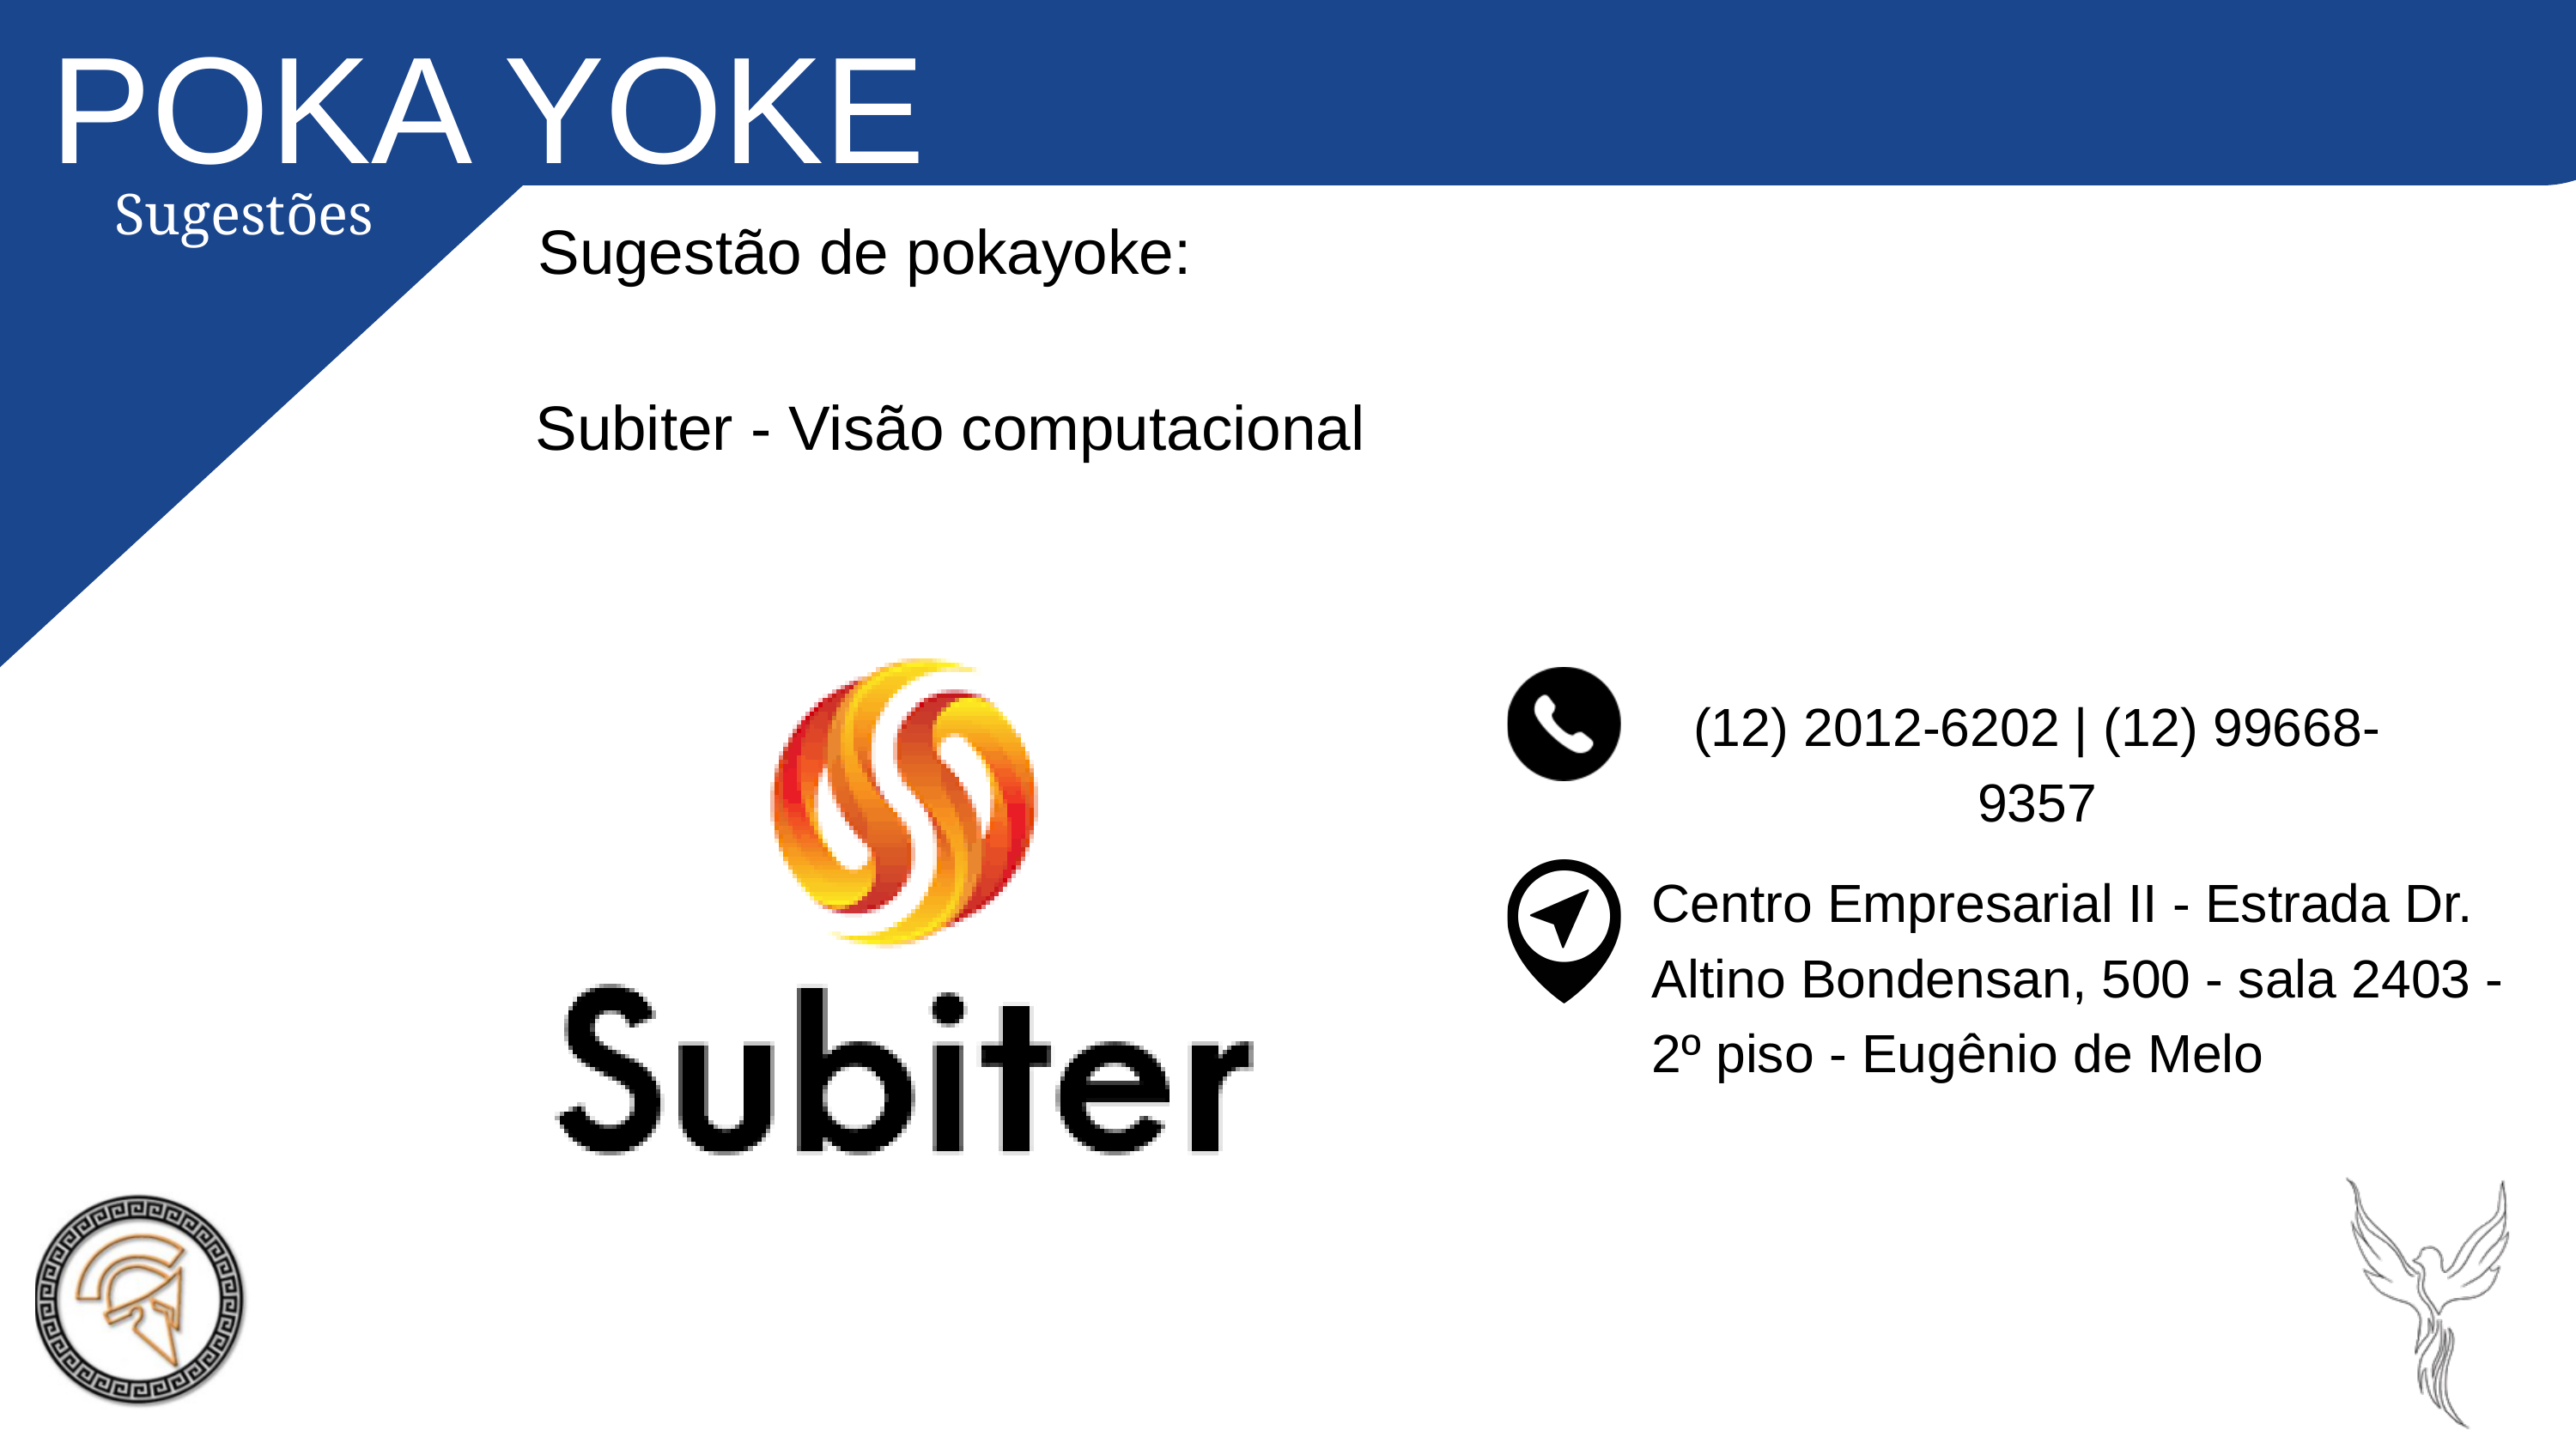

POKA YOKE
Sugestões

Sugestão de pokayoke:
Subiter - Visão computacional

(12) 2012-6202 | (12) 99668-9357
Centro Empresarial II - Estrada Dr. Altino Bondensan, 500 - sala 2403 - 2º piso - Eugênio de Melo